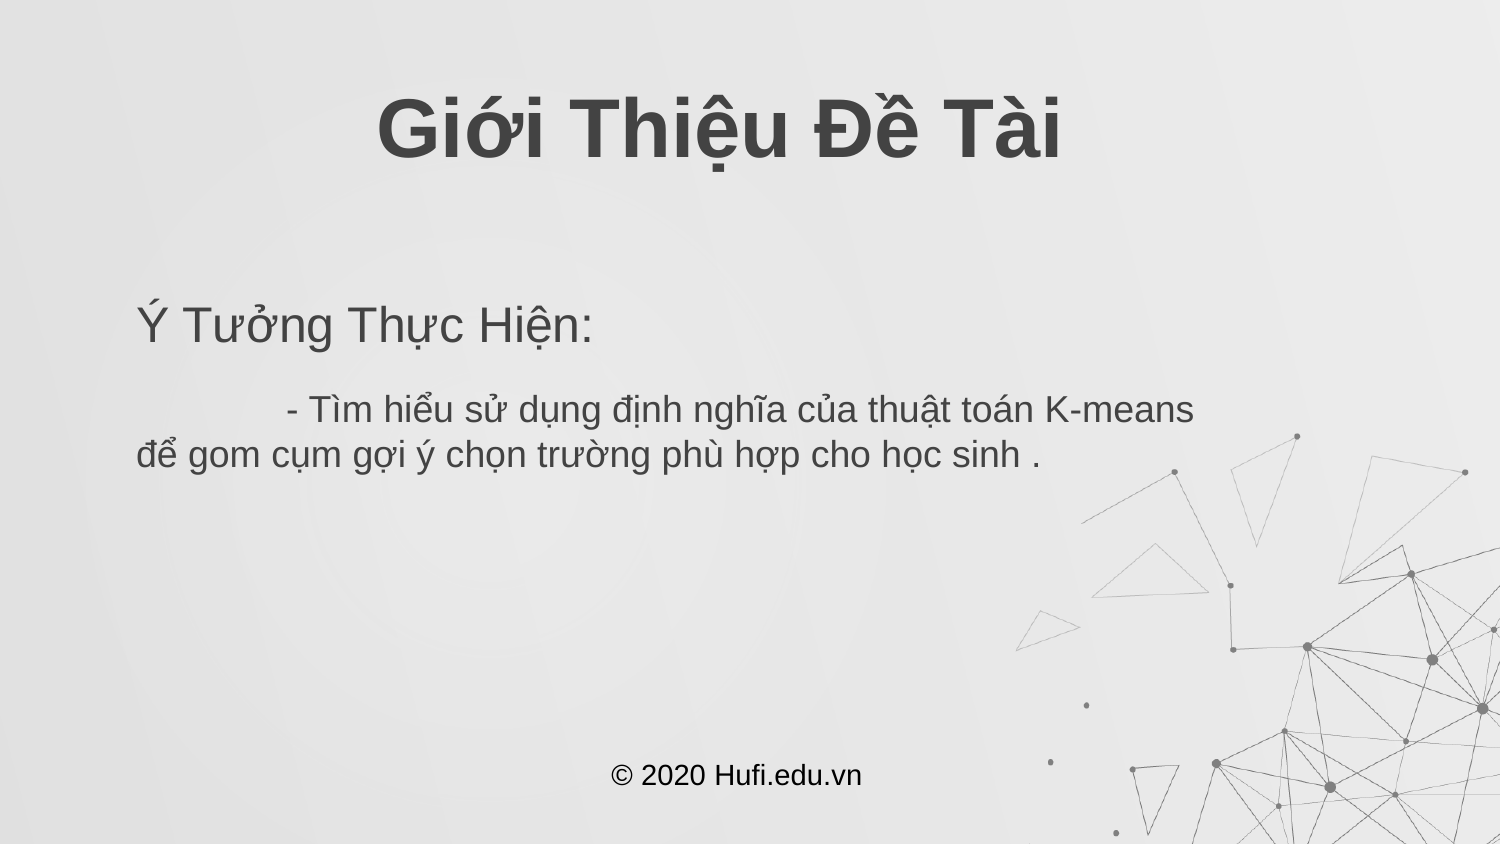

# Giới Thiệu Đề Tài

Ý Tưởng Thực Hiện:
	- Tìm hiểu sử dụng định nghĩa của thuật toán K-means để gom cụm gợi ý chọn trường phù hợp cho học sinh .

© 2020 Hufi.edu.vn